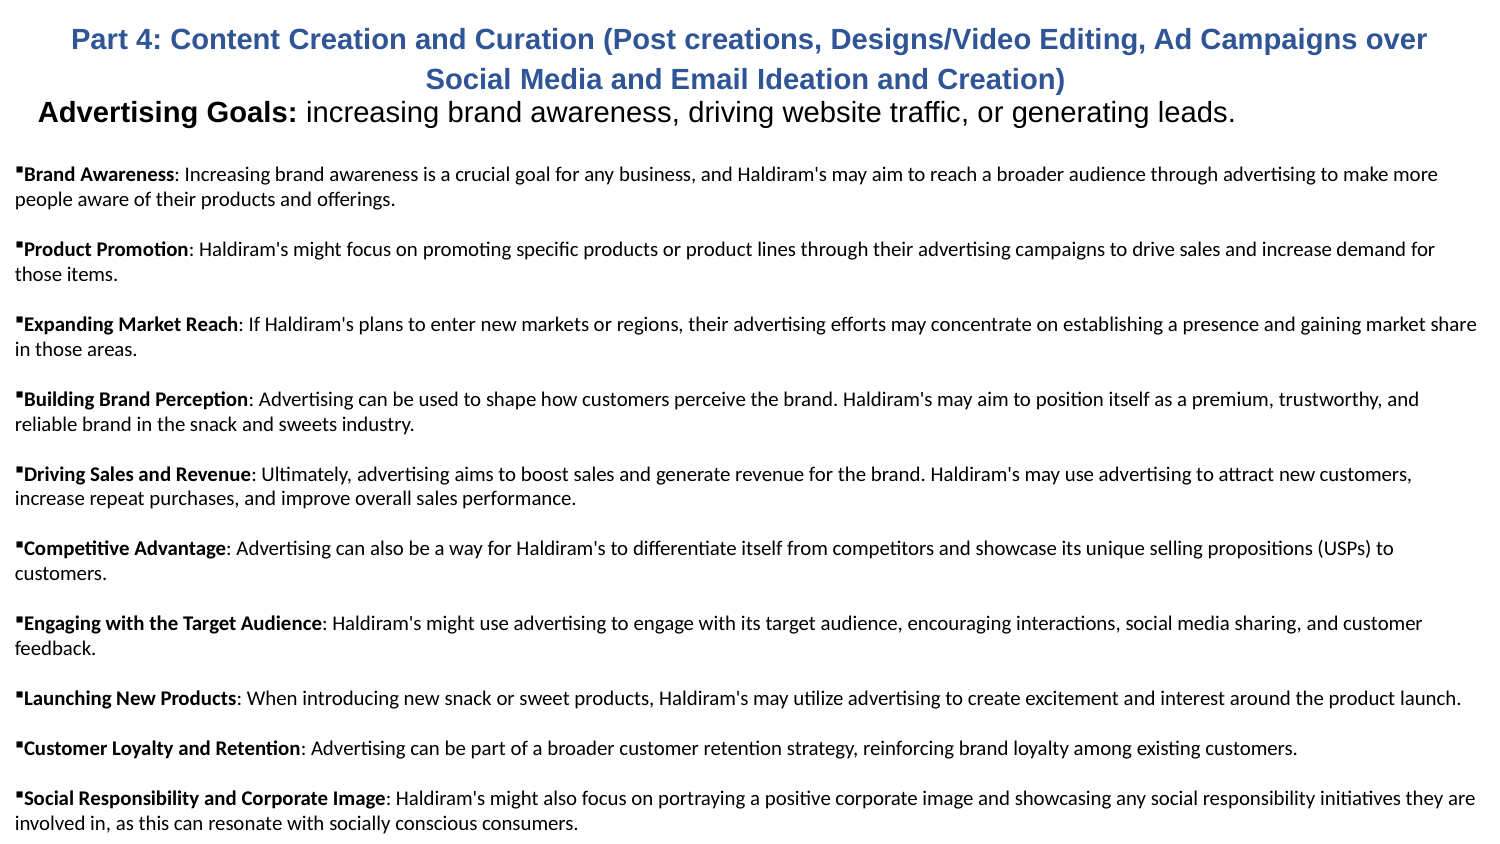

Part 4: Content Creation and Curation (Post creations, Designs/Video Editing, Ad Campaigns over Social Media and Email Ideation and Creation)
Advertising Goals: increasing brand awareness, driving website traffic, or generating leads.

Brand Awareness: Increasing brand awareness is a crucial goal for any business, and Haldiram's may aim to reach a broader audience through advertising to make more people aware of their products and offerings.

Product Promotion: Haldiram's might focus on promoting specific products or product lines through their advertising campaigns to drive sales and increase demand for those items.

Expanding Market Reach: If Haldiram's plans to enter new markets or regions, their advertising efforts may concentrate on establishing a presence and gaining market share in those areas.

Building Brand Perception: Advertising can be used to shape how customers perceive the brand. Haldiram's may aim to position itself as a premium, trustworthy, and reliable brand in the snack and sweets industry.

Driving Sales and Revenue: Ultimately, advertising aims to boost sales and generate revenue for the brand. Haldiram's may use advertising to attract new customers, increase repeat purchases, and improve overall sales performance.

Competitive Advantage: Advertising can also be a way for Haldiram's to differentiate itself from competitors and showcase its unique selling propositions (USPs) to customers.

Engaging with the Target Audience: Haldiram's might use advertising to engage with its target audience, encouraging interactions, social media sharing, and customer feedback.

Launching New Products: When introducing new snack or sweet products, Haldiram's may utilize advertising to create excitement and interest around the product launch.

Customer Loyalty and Retention: Advertising can be part of a broader customer retention strategy, reinforcing brand loyalty among existing customers.

Social Responsibility and Corporate Image: Haldiram's might also focus on portraying a positive corporate image and showcasing any social responsibility initiatives they are involved in, as this can resonate with socially conscious consumers.